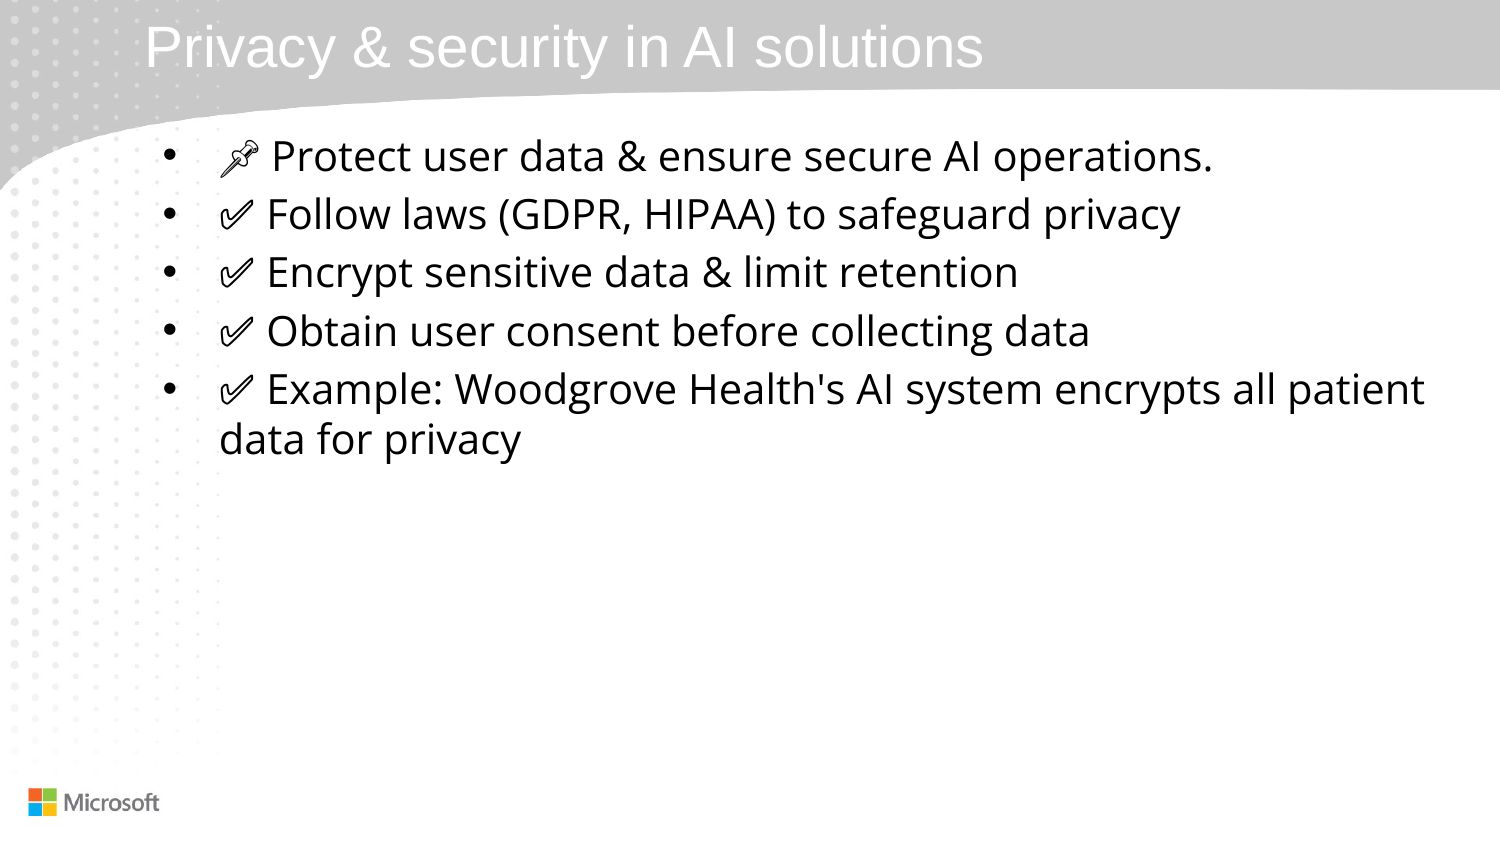

# Privacy & security in AI solutions
📌 Protect user data & ensure secure AI operations.
✅ Follow laws (GDPR, HIPAA) to safeguard privacy
✅ Encrypt sensitive data & limit retention
✅ Obtain user consent before collecting data
✅ Example: Woodgrove Health's AI system encrypts all patient data for privacy